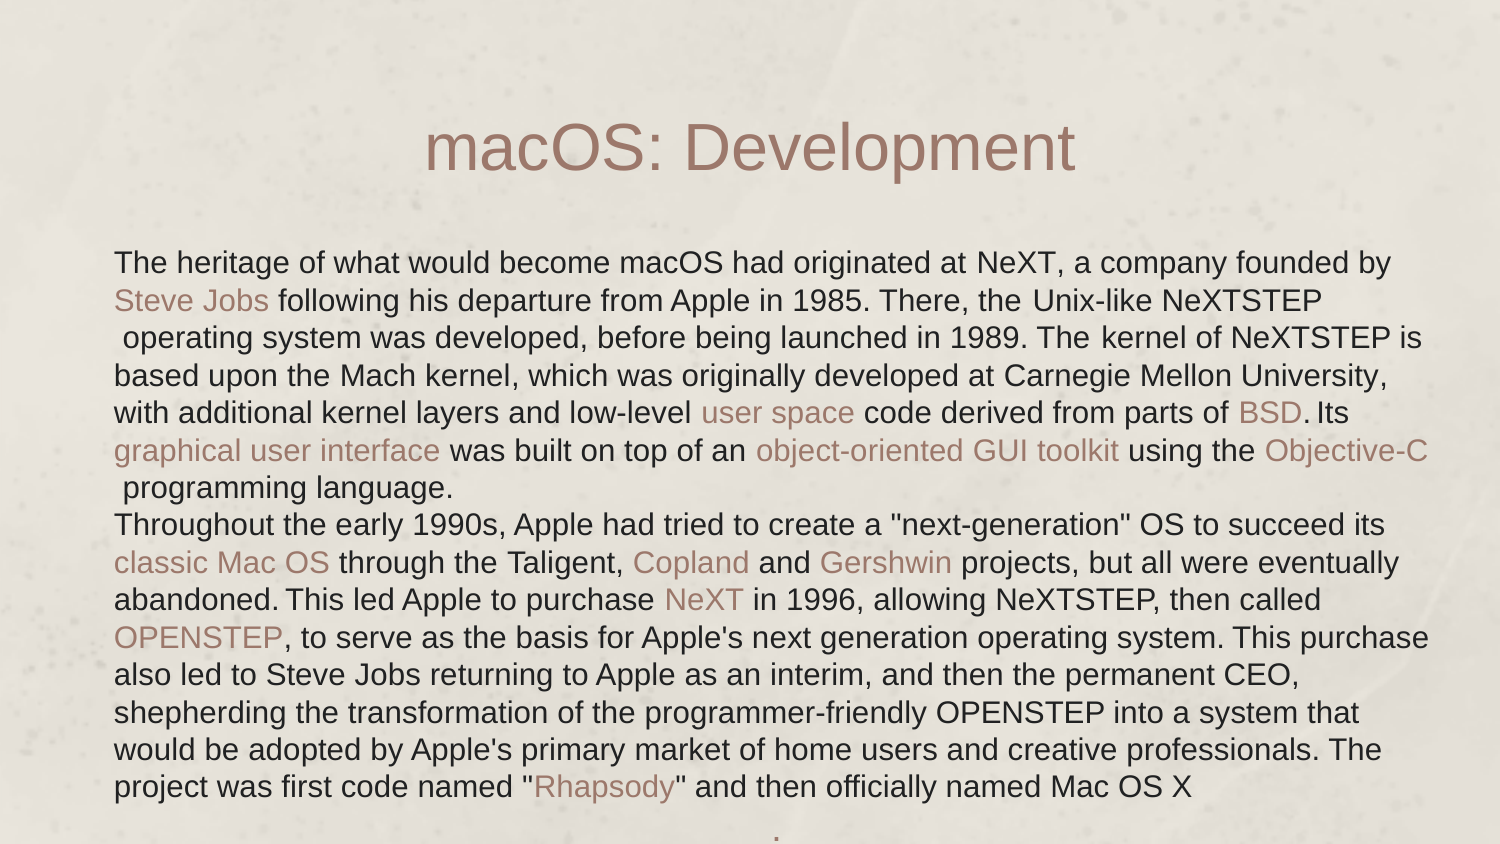

# macOS: Development
The heritage of what would become macOS had originated at NeXT, a company founded by Steve Jobs following his departure from Apple in 1985. There, the Unix-like NeXTSTEP operating system was developed, before being launched in 1989. The kernel of NeXTSTEP is based upon the Mach kernel, which was originally developed at Carnegie Mellon University, with additional kernel layers and low-level user space code derived from parts of BSD. Its graphical user interface was built on top of an object-oriented GUI toolkit using the Objective-C programming language.
Throughout the early 1990s, Apple had tried to create a "next-generation" OS to succeed its classic Mac OS through the Taligent, Copland and Gershwin projects, but all were eventually abandoned. This led Apple to purchase NeXT in 1996, allowing NeXTSTEP, then called OPENSTEP, to serve as the basis for Apple's next generation operating system. This purchase also led to Steve Jobs returning to Apple as an interim, and then the permanent CEO, shepherding the transformation of the programmer-friendly OPENSTEP into a system that would be adopted by Apple's primary market of home users and creative professionals. The project was first code named "Rhapsody" and then officially named Mac OS X
.